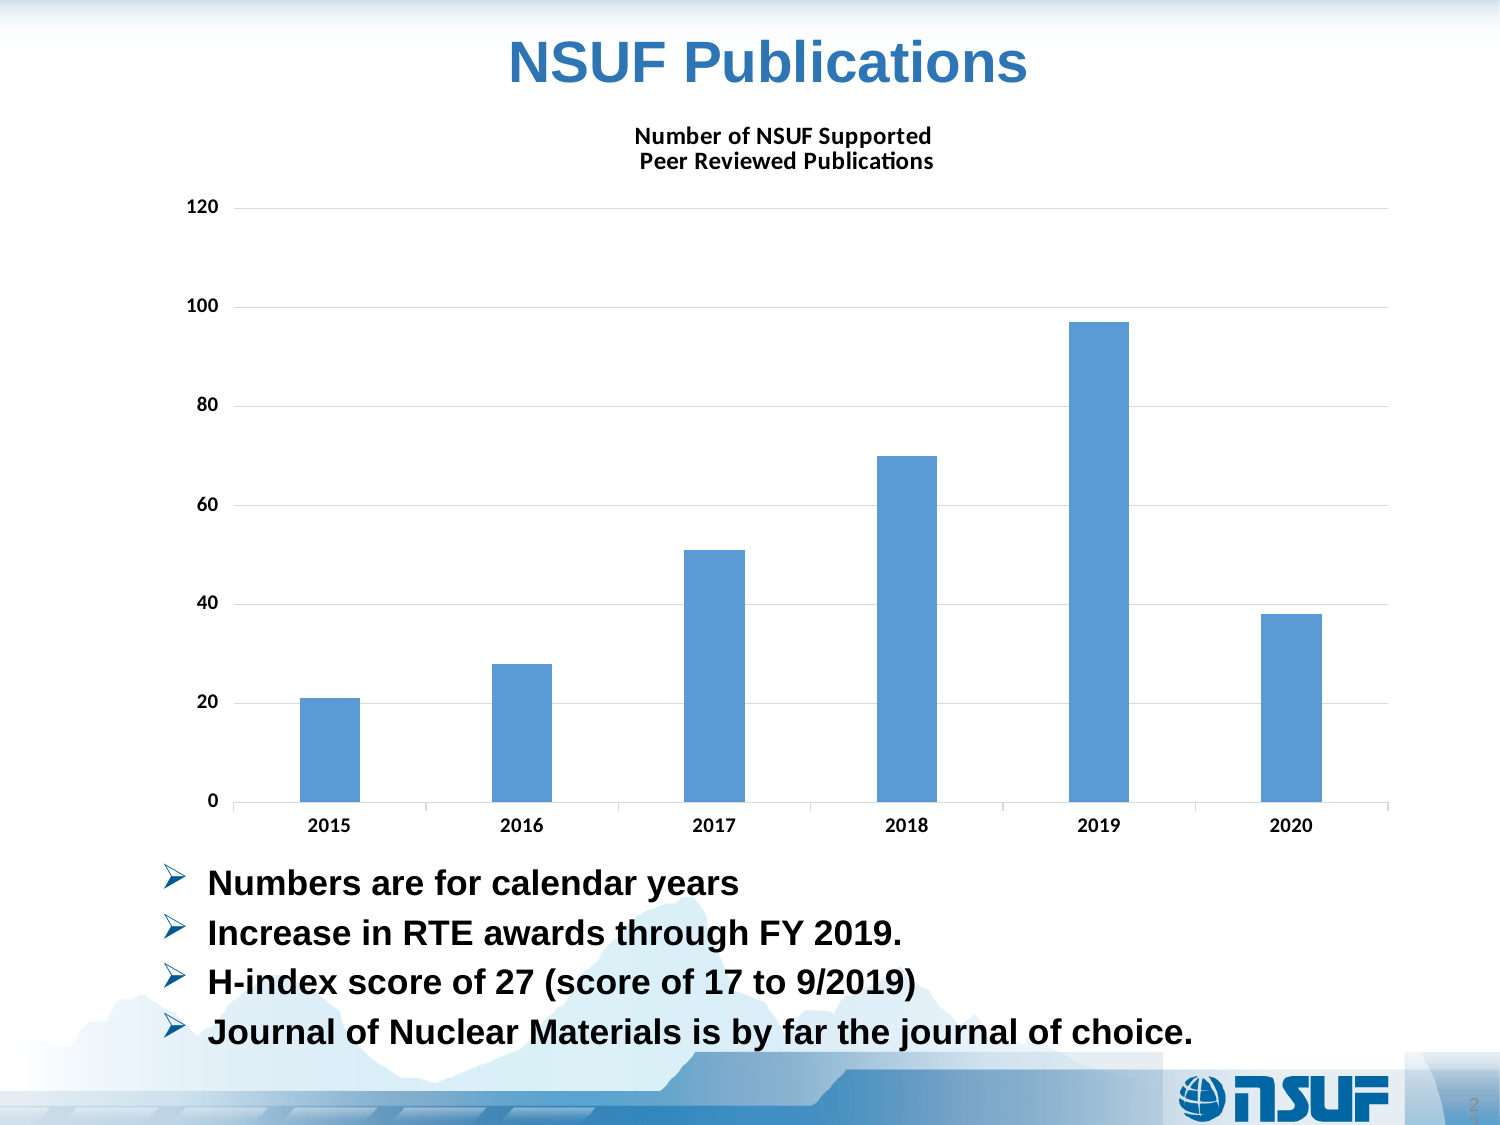

# NSUF Publications

### Chart: Number of NSUF Supported Peer Reviewed Publications

| Category |  |
|---|---|
| 2015 | 21.0 |
| 2016 | 28.0 |
| 2017 | 51.0 |
| 2018 | 70.0 |
| 2019 | 97.0 |
| 2020 | 38.0 |
Numbers are for calendar years
Increase in RTE awards through FY 2019.
H-index score of 27 (score of 17 to 9/2019)
Journal of Nuclear Materials is by far the journal of choice.
22